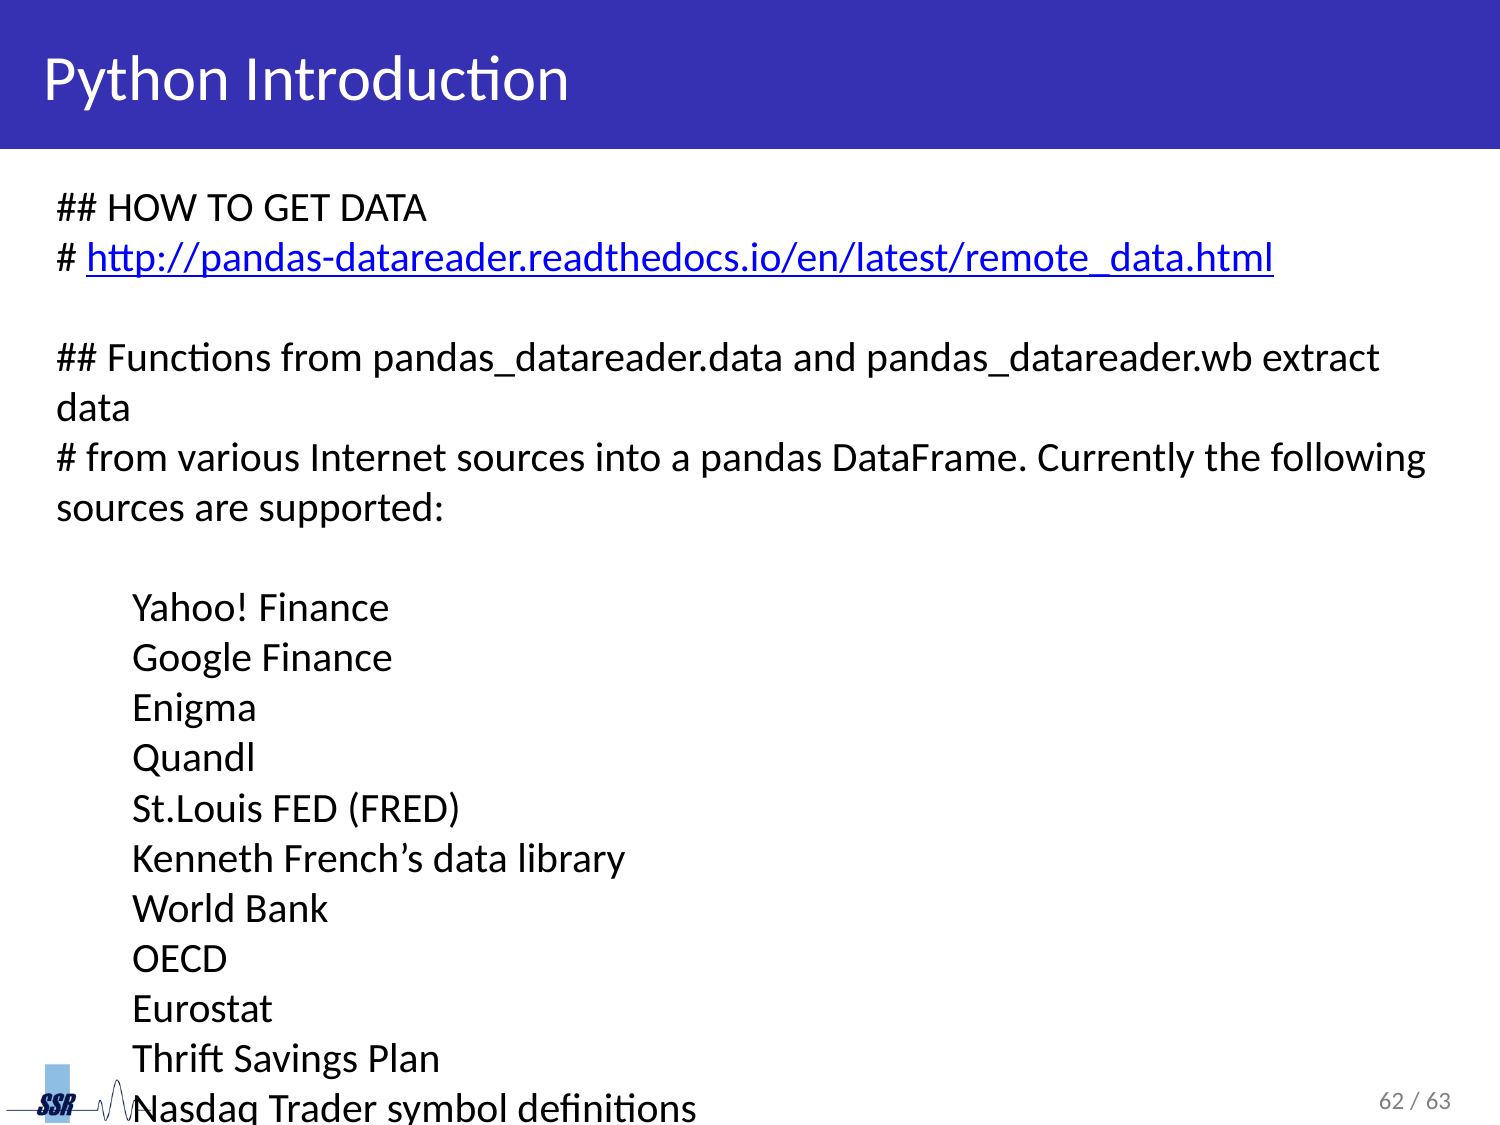

# Python Introduction
## HOW TO GET DATA
# http://pandas-datareader.readthedocs.io/en/latest/remote_data.html

## Functions from pandas_datareader.data and pandas_datareader.wb extract data
# from various Internet sources into a pandas DataFrame. Currently the following sources are supported:

        Yahoo! Finance
        Google Finance
        Enigma
        Quandl
        St.Louis FED (FRED)
        Kenneth French’s data library
        World Bank
        OECD
        Eurostat
        Thrift Savings Plan
        Nasdaq Trader symbol definitions